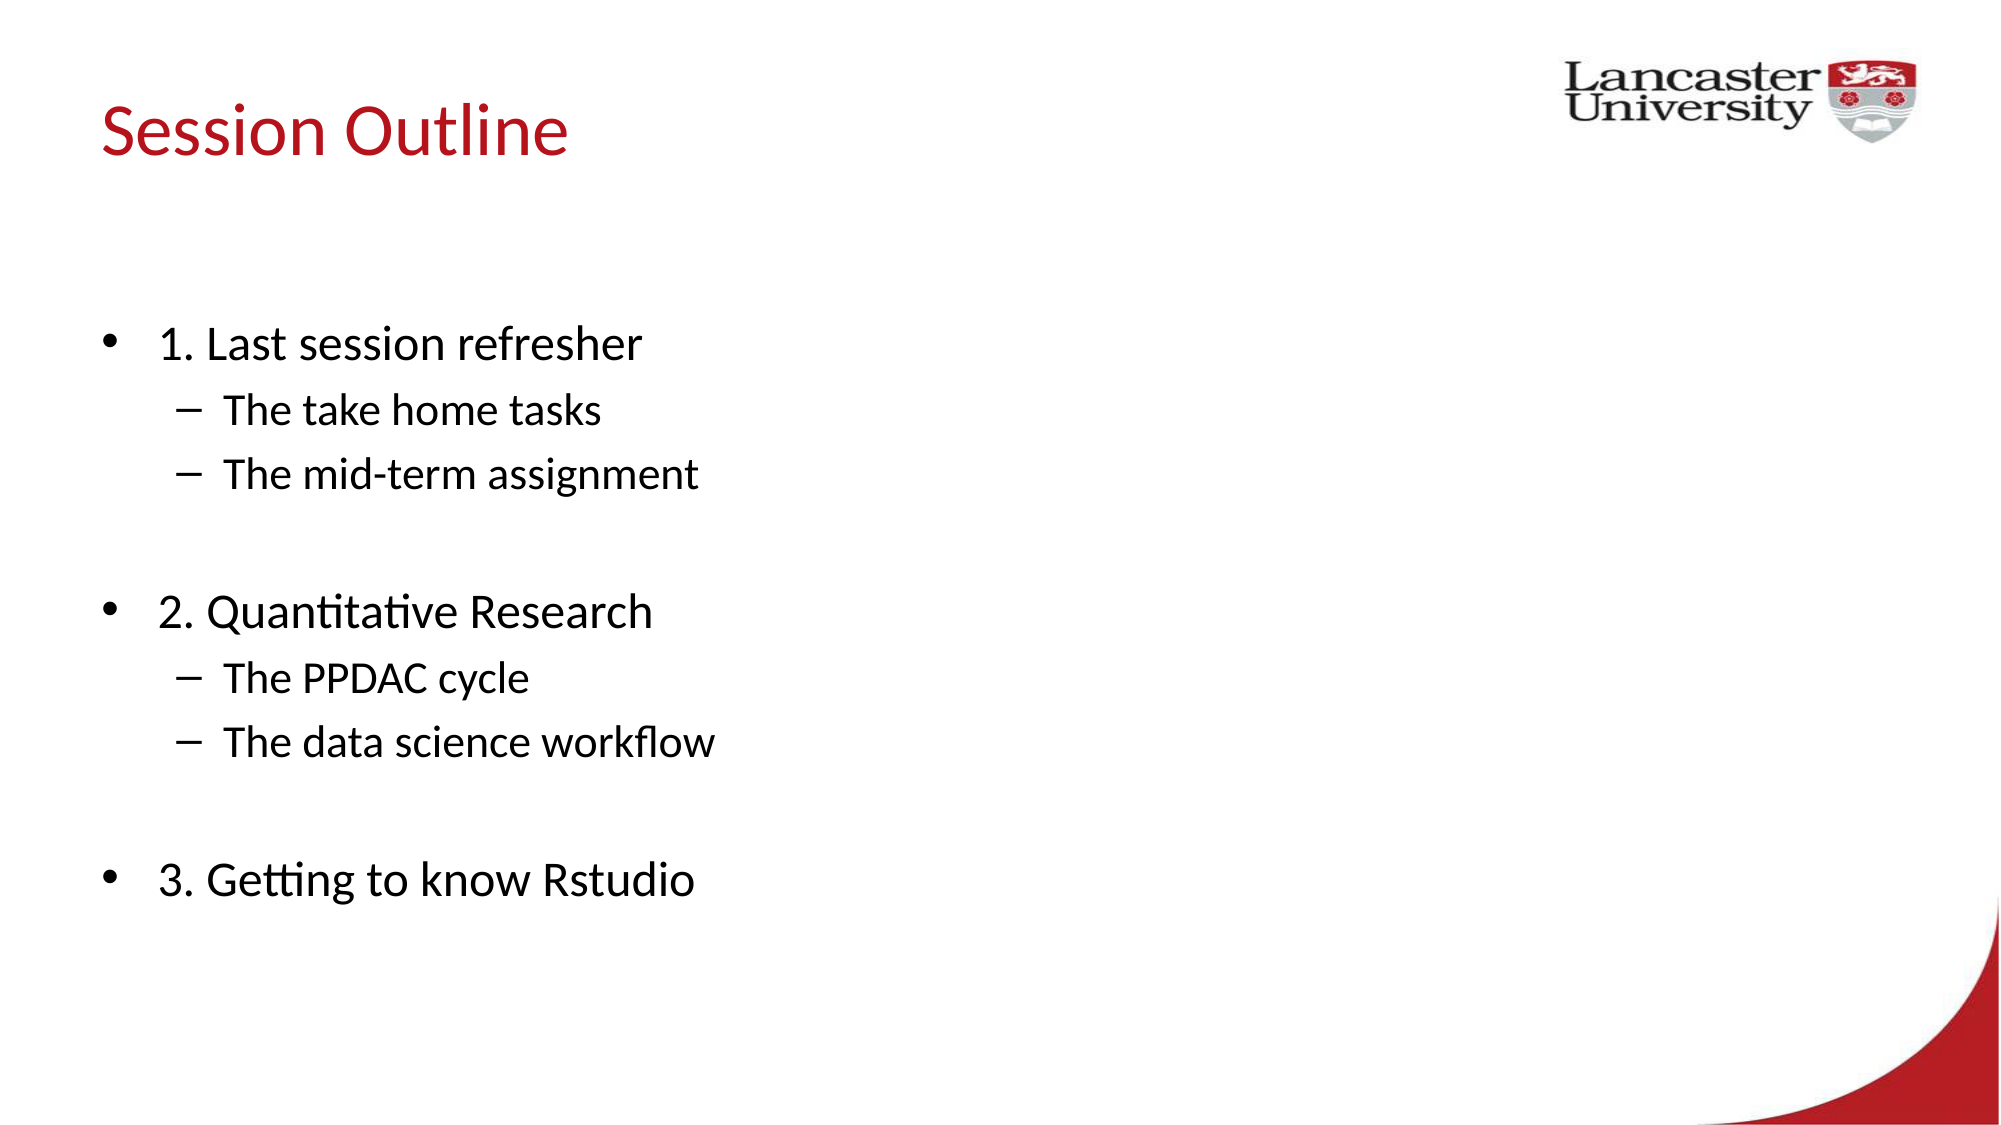

# Session Outline
1. Last session refresher
The take home tasks
The mid-term assignment

2. Quantitative Research
The PPDAC cycle
The data science workflow

3. Getting to know Rstudio